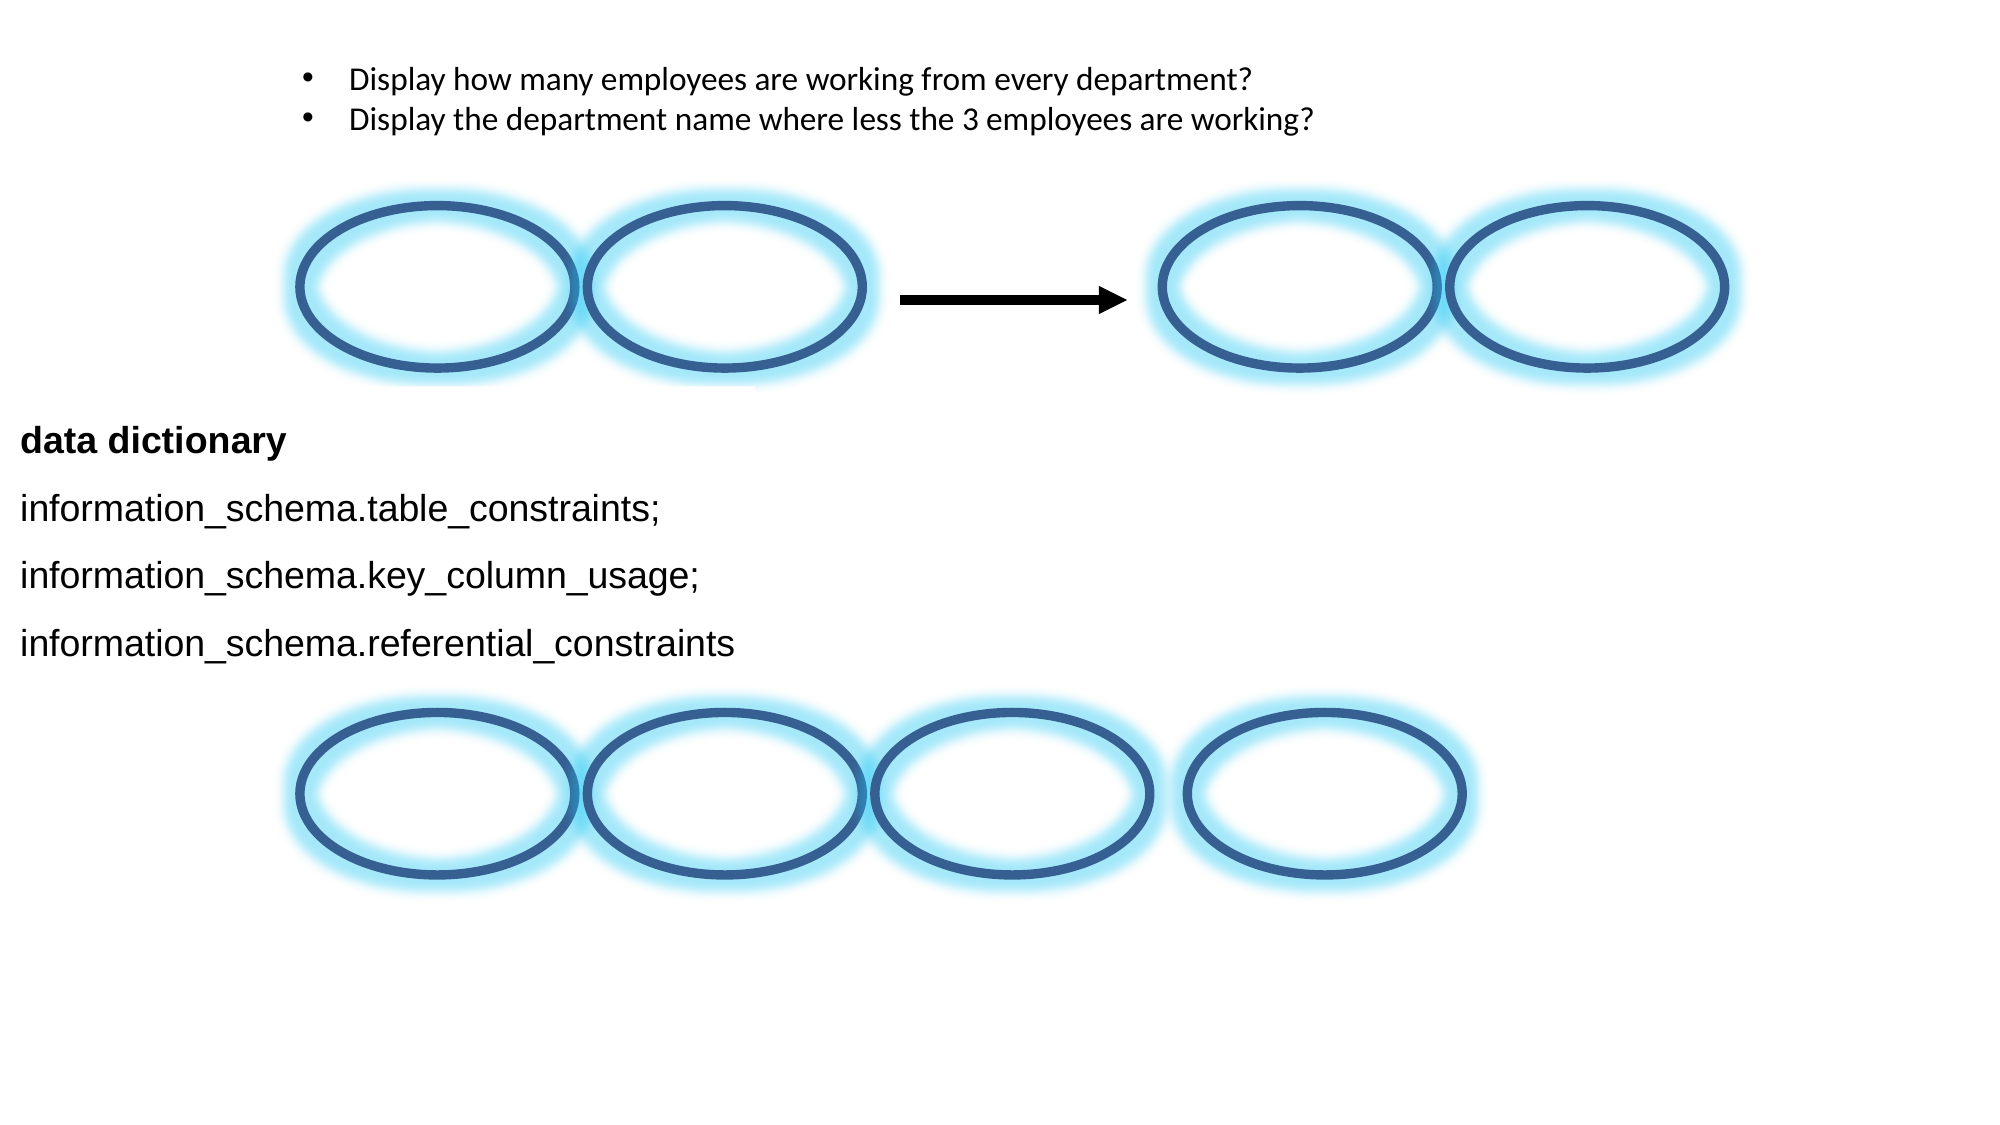

Display how many employees are working from every department?
Display the department name where less the 3 employees are working?

data dictionary
information_schema.table_constraints;
information_schema.key_column_usage;
information_schema.referential_constraints